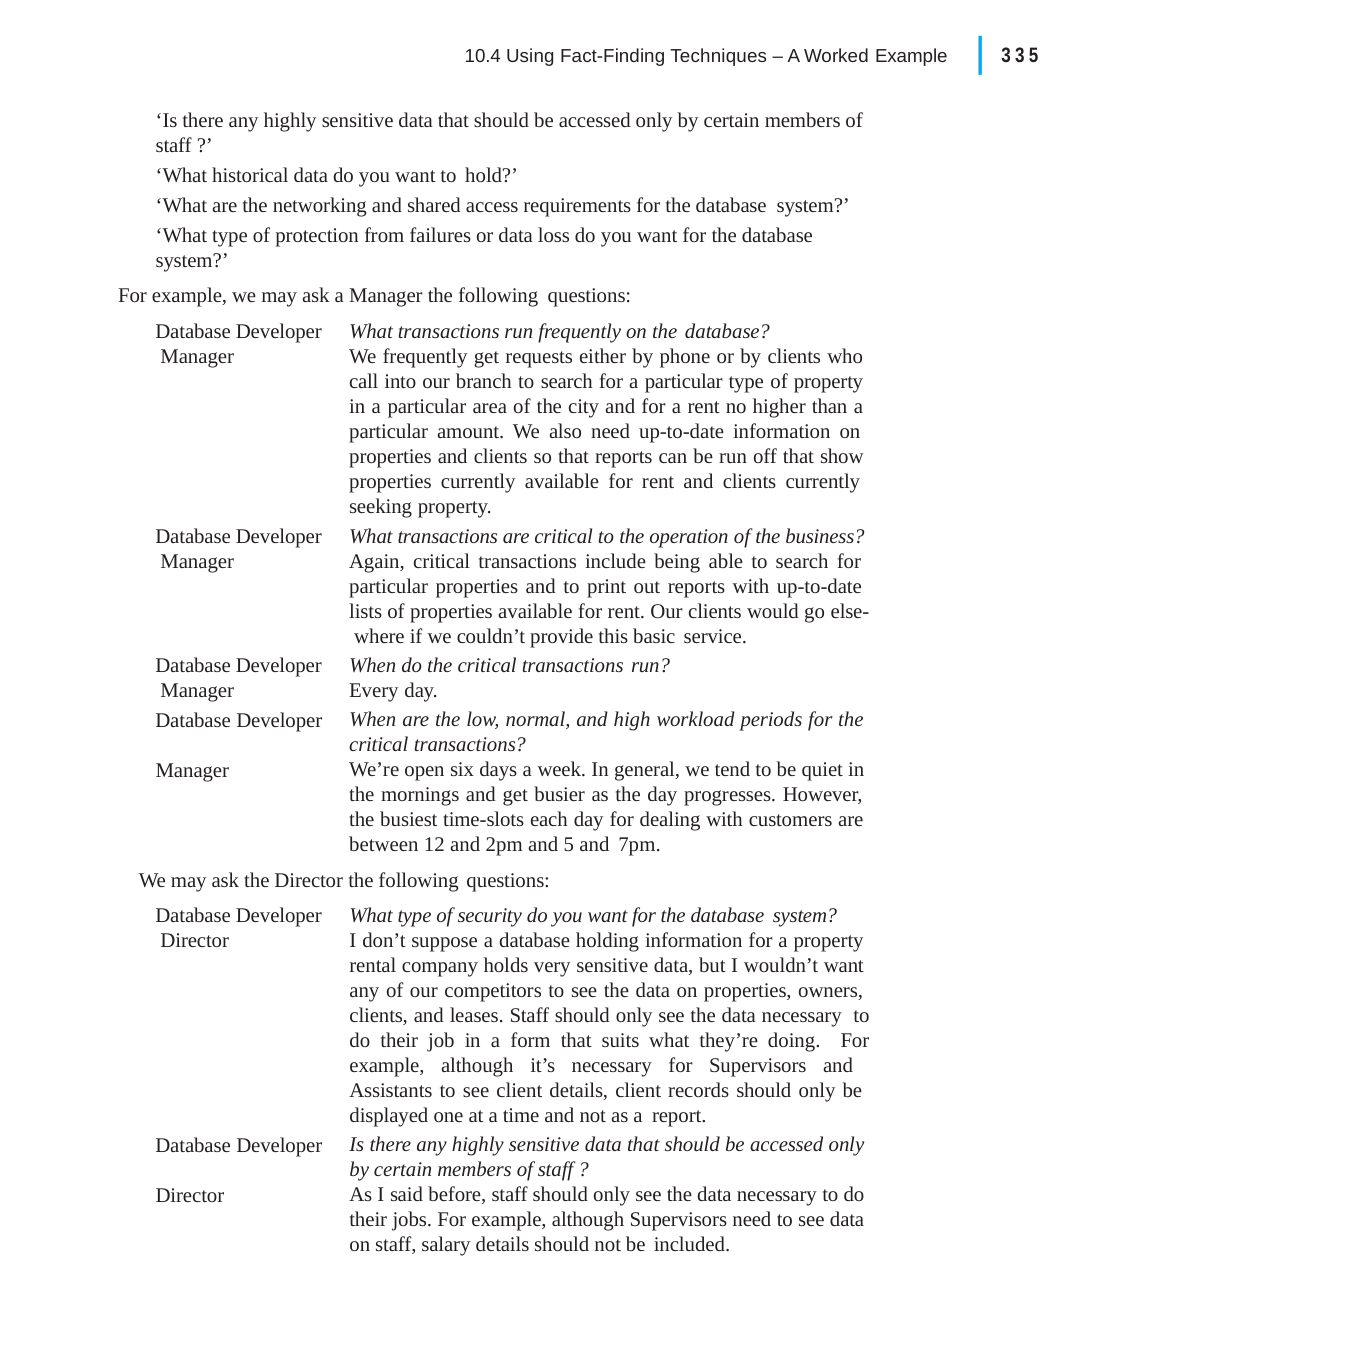

|
335
10.4 Using Fact-Finding Techniques – A Worked Example
‘Is there any highly sensitive data that should be accessed only by certain members of  staff ?’
‘What historical data do you want to hold?’
‘What are the networking and shared access requirements for the database system?’
‘What type of protection from failures or data loss do you want for the database  system?’
For example, we may ask a Manager the following questions:
Database Developer  Manager
What transactions run frequently on the database?
We frequently get requests either by phone or by clients who  call into our branch to search for a particular type of property  in a particular area of the city and for a rent no higher than a  particular amount. We also need up-to-date information on  properties and clients so that reports can be run off that show  properties currently available for rent and clients currently  seeking property.
What transactions are critical to the operation of the business?  Again, critical transactions include being able to search for  particular properties and to print out reports with up-to-date  lists of properties available for rent. Our clients would go else-  where if we couldn’t provide this basic service.
When do the critical transactions run?
Every day.
When are the low, normal, and high workload periods for the  critical transactions?
We’re open six days a week. In general, we tend to be quiet in  the mornings and get busier as the day progresses. However,  the busiest time-slots each day for dealing with customers are  between 12 and 2pm and 5 and 7pm.
Database Developer  Manager
Database Developer  Manager
Database Developer
Manager
We may ask the Director the following questions:
Database Developer  Director
What type of security do you want for the database system?
I don’t suppose a database holding information for a property  rental company holds very sensitive data, but I wouldn’t want  any of our competitors to see the data on properties, owners,  clients, and leases. Staff should only see the data necessary  to do their job in a form that suits what they’re doing.  For example, although it’s necessary for Supervisors and  Assistants to see client details, client records should only be  displayed one at a time and not as a report.
Is there any highly sensitive data that should be accessed only  by certain members of staff ?
As I said before, staff should only see the data necessary to do  their jobs. For example, although Supervisors need to see data  on staff, salary details should not be included.
Database Developer
Director